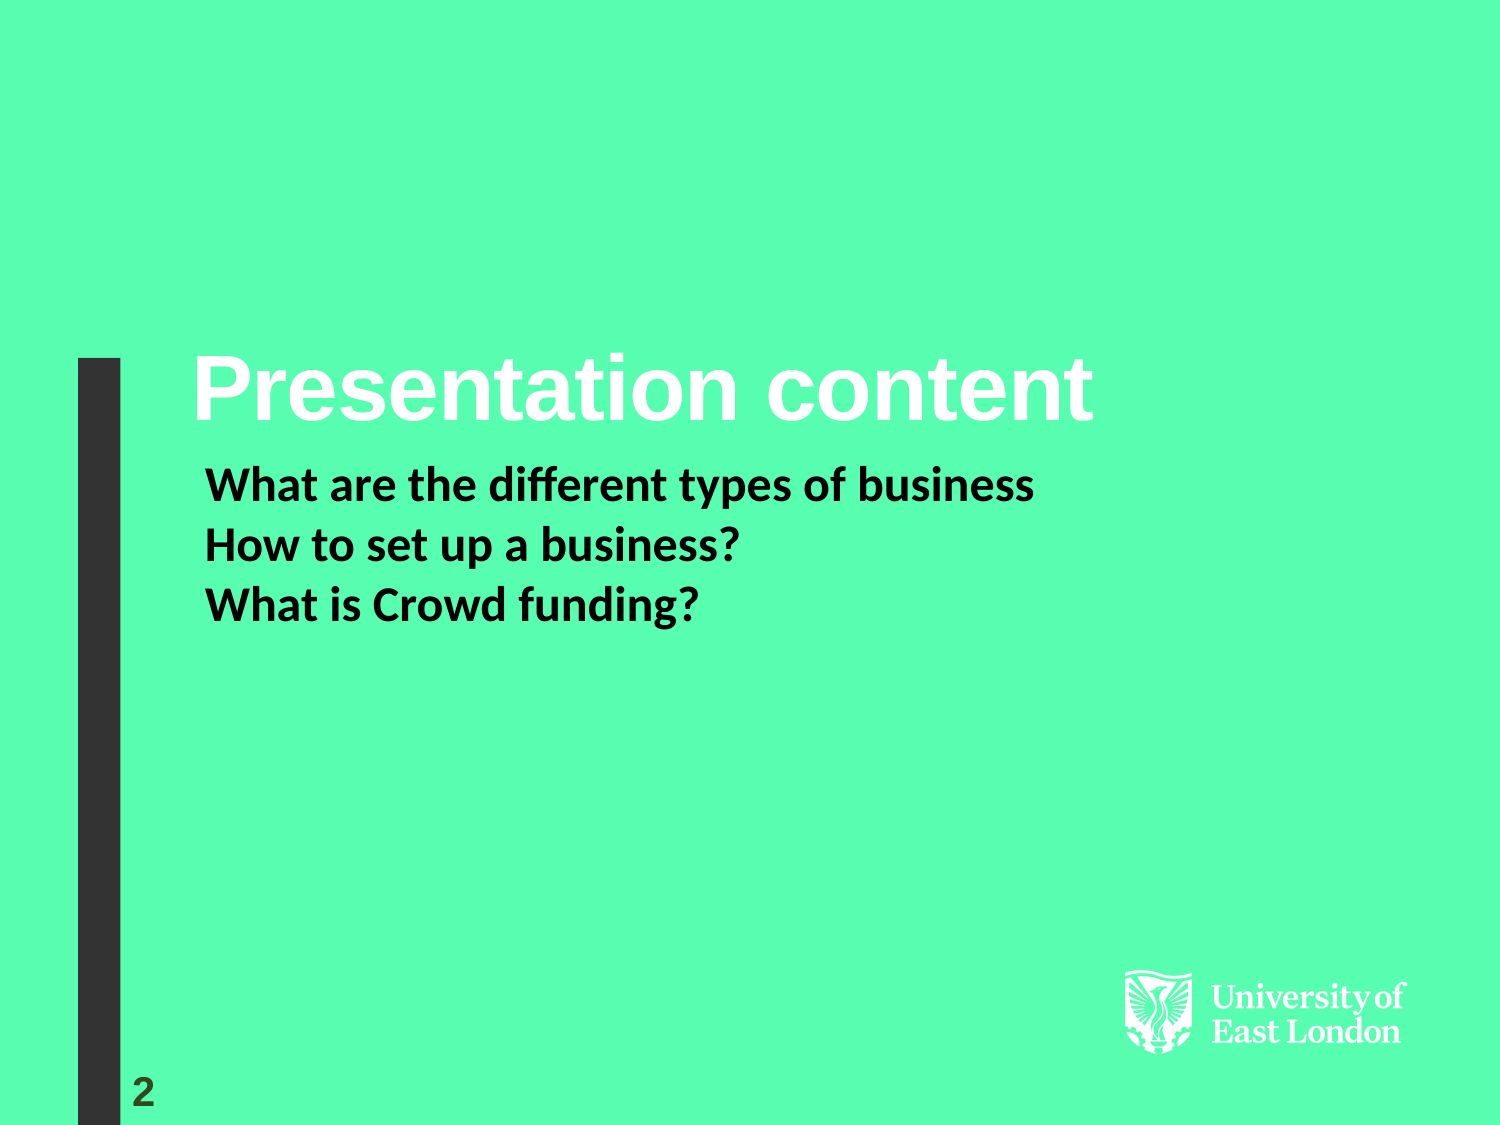

Presentation content
What are the different types of business
How to set up a business?
What is Crowd funding?

2